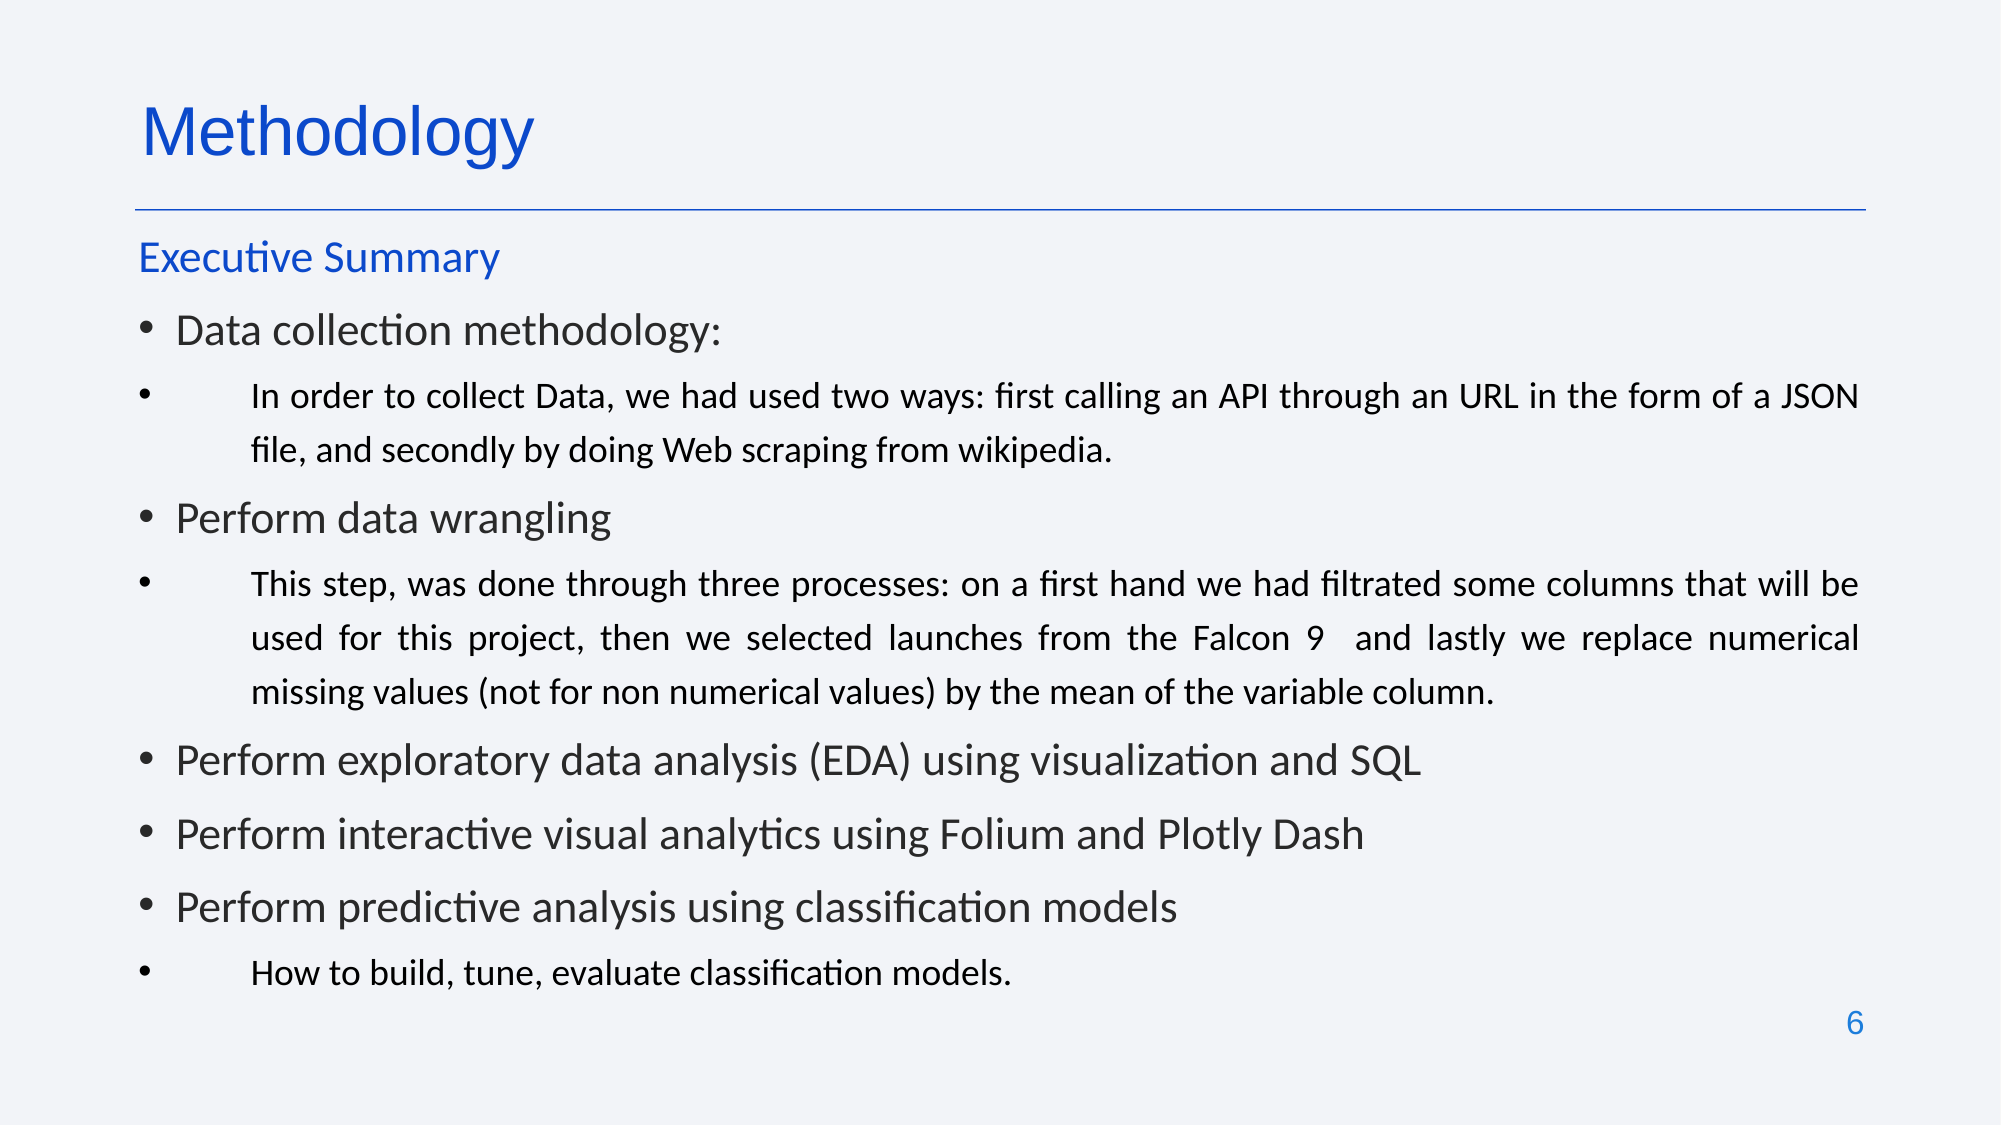

Methodology
Executive Summary
Data collection methodology:
In order to collect Data, we had used two ways: first calling an API through an URL in the form of a JSON file, and secondly by doing Web scraping from wikipedia.
Perform data wrangling
This step, was done through three processes: on a first hand we had filtrated some columns that will be used for this project, then we selected launches from the Falcon 9  and lastly we replace numerical missing values (not for non numerical values) by the mean of the variable column.
Perform exploratory data analysis (EDA) using visualization and SQL
Perform interactive visual analytics using Folium and Plotly Dash
Perform predictive analysis using classification models
How to build, tune, evaluate classification models.

6